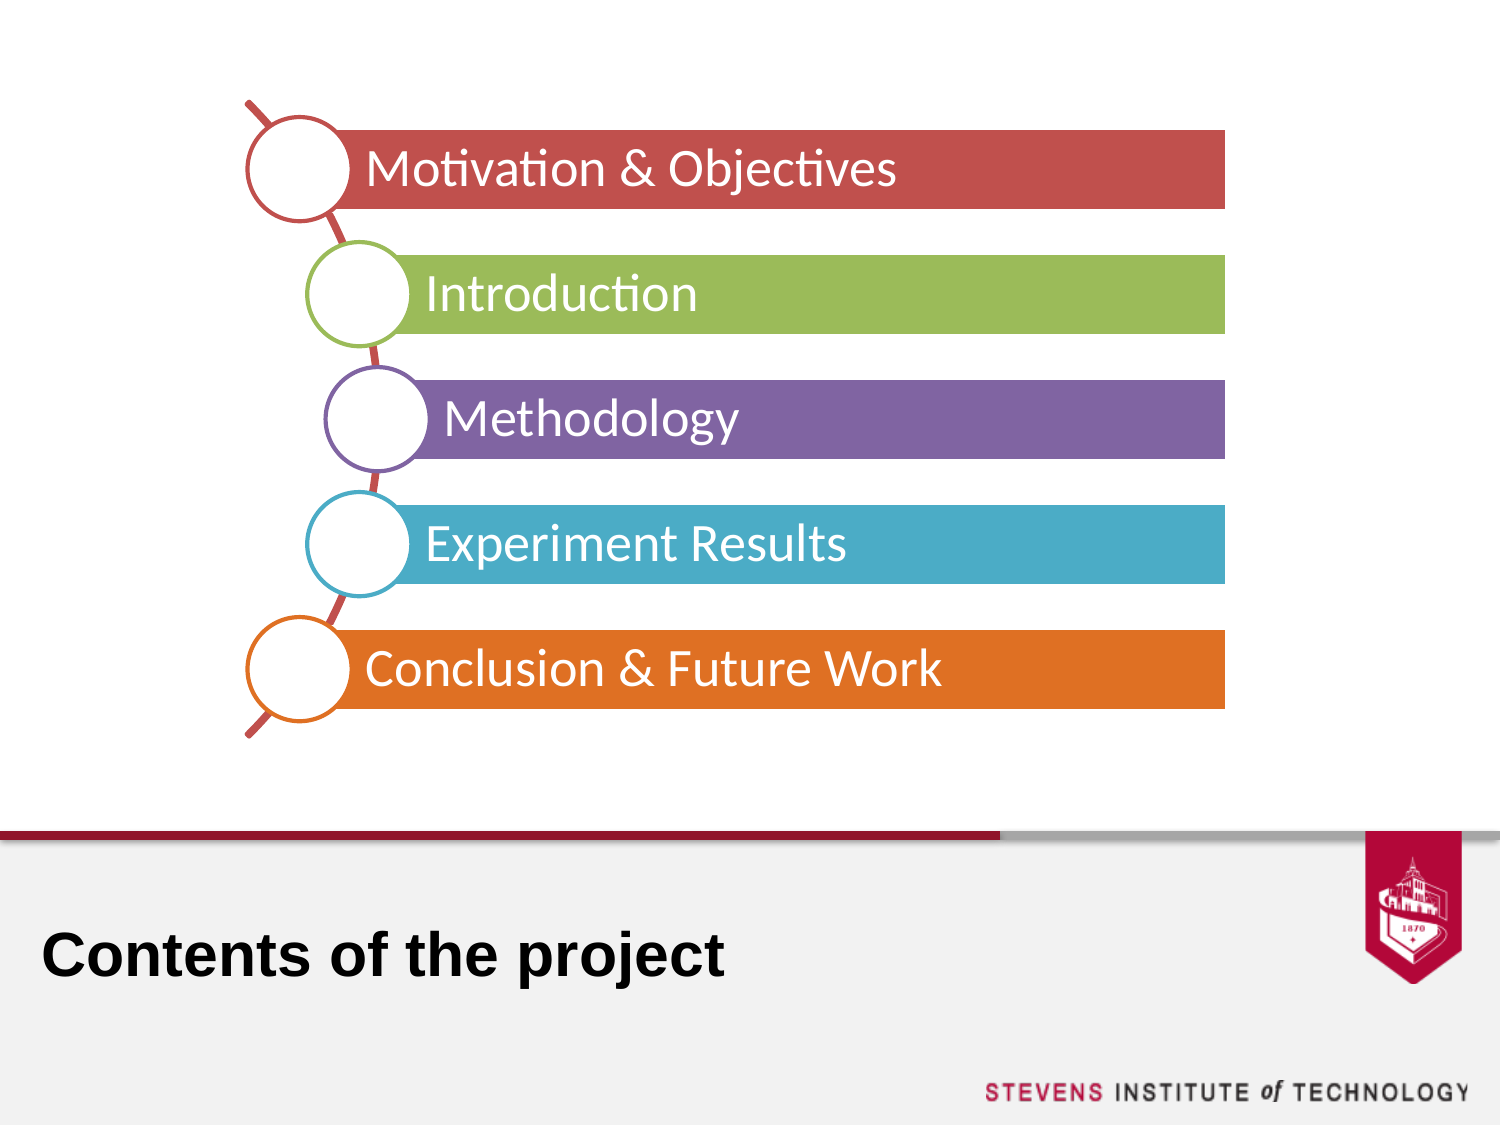

Motivation & Objectives
Introduction
Methodology
Experiment Results
Conclusion & Future Work
Contents of the project